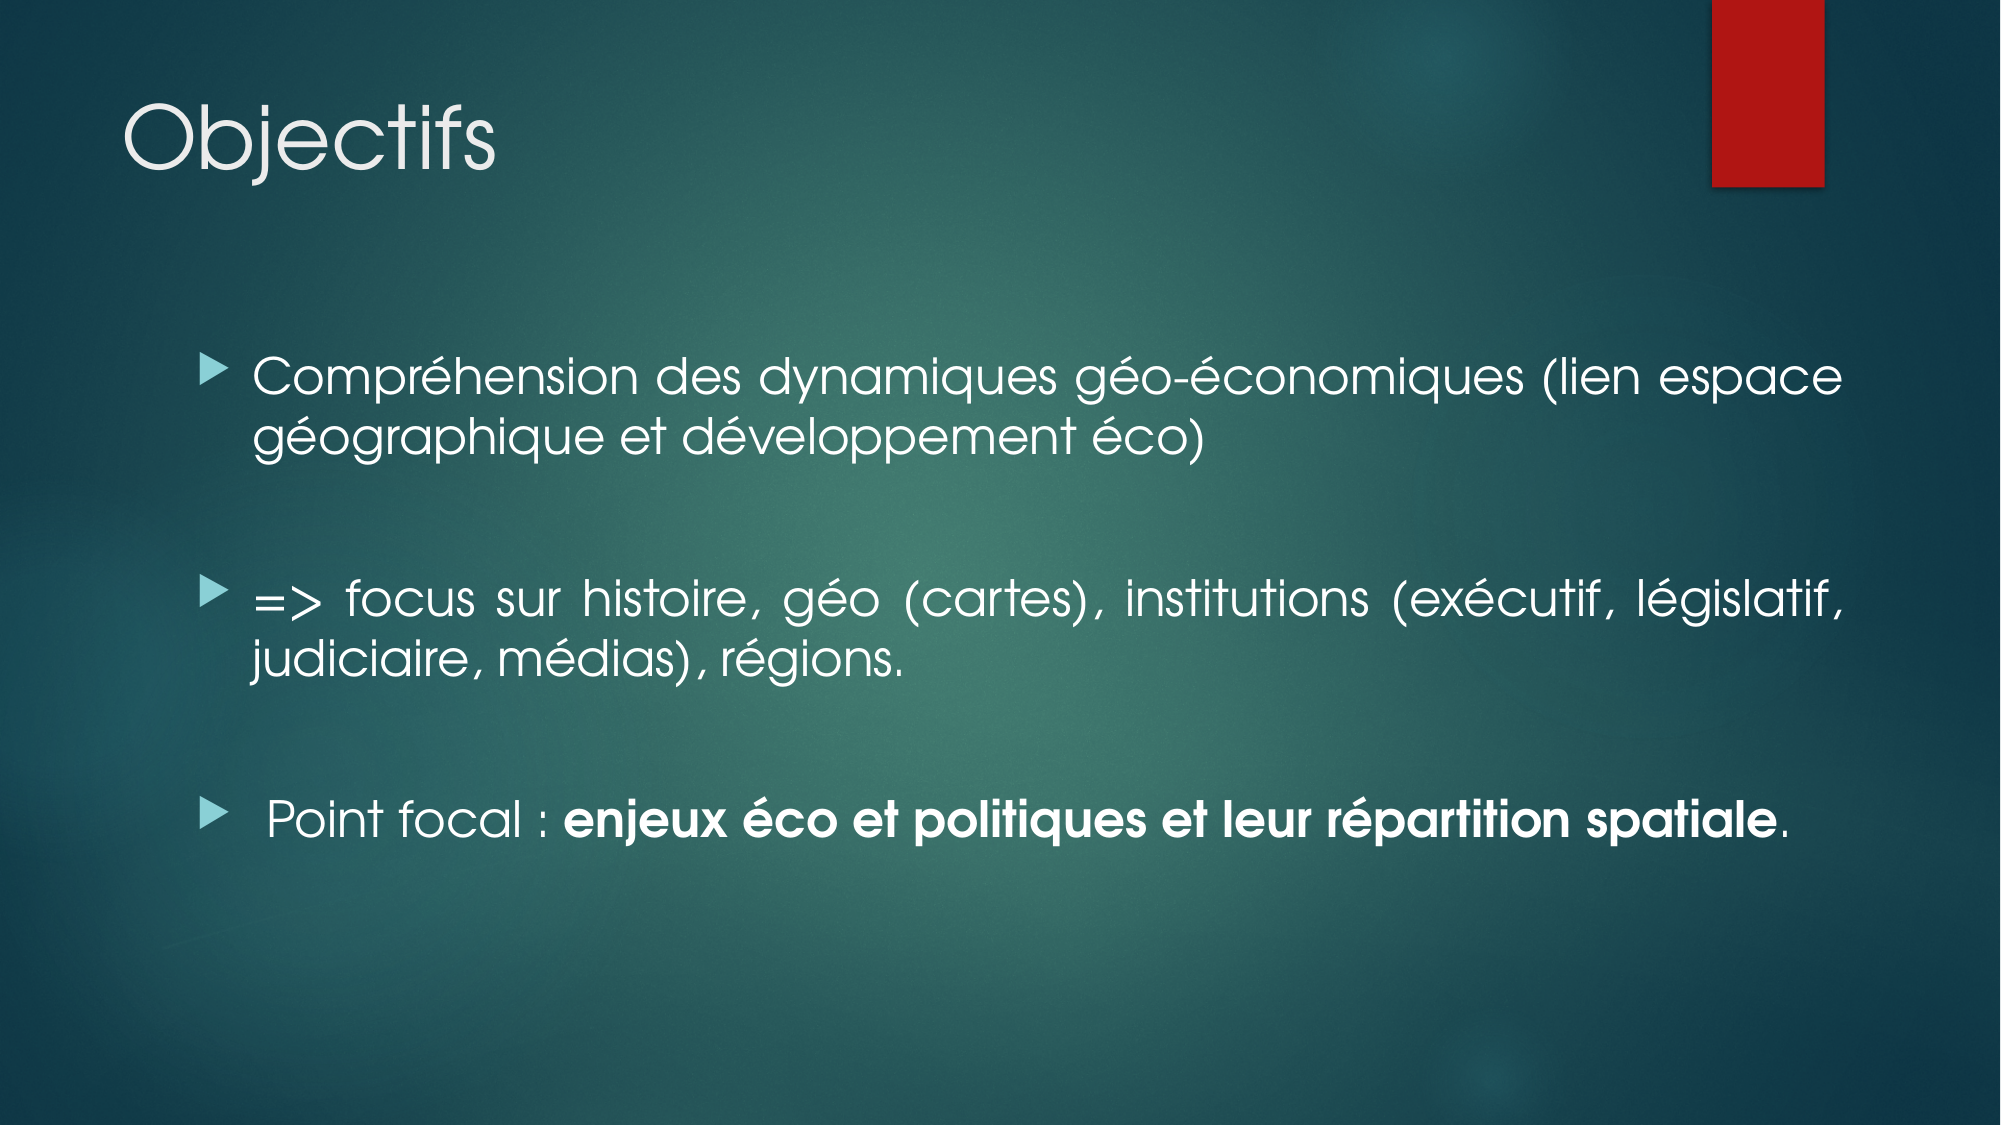

# Objectifs
Compréhension des dynamiques géo-économiques (lien espace géographique et développement éco)

=> focus sur histoire, géo (cartes), institutions (exécutif, législatif, judiciaire, médias), régions.

 Point focal : enjeux éco et politiques et leur répartition spatiale.